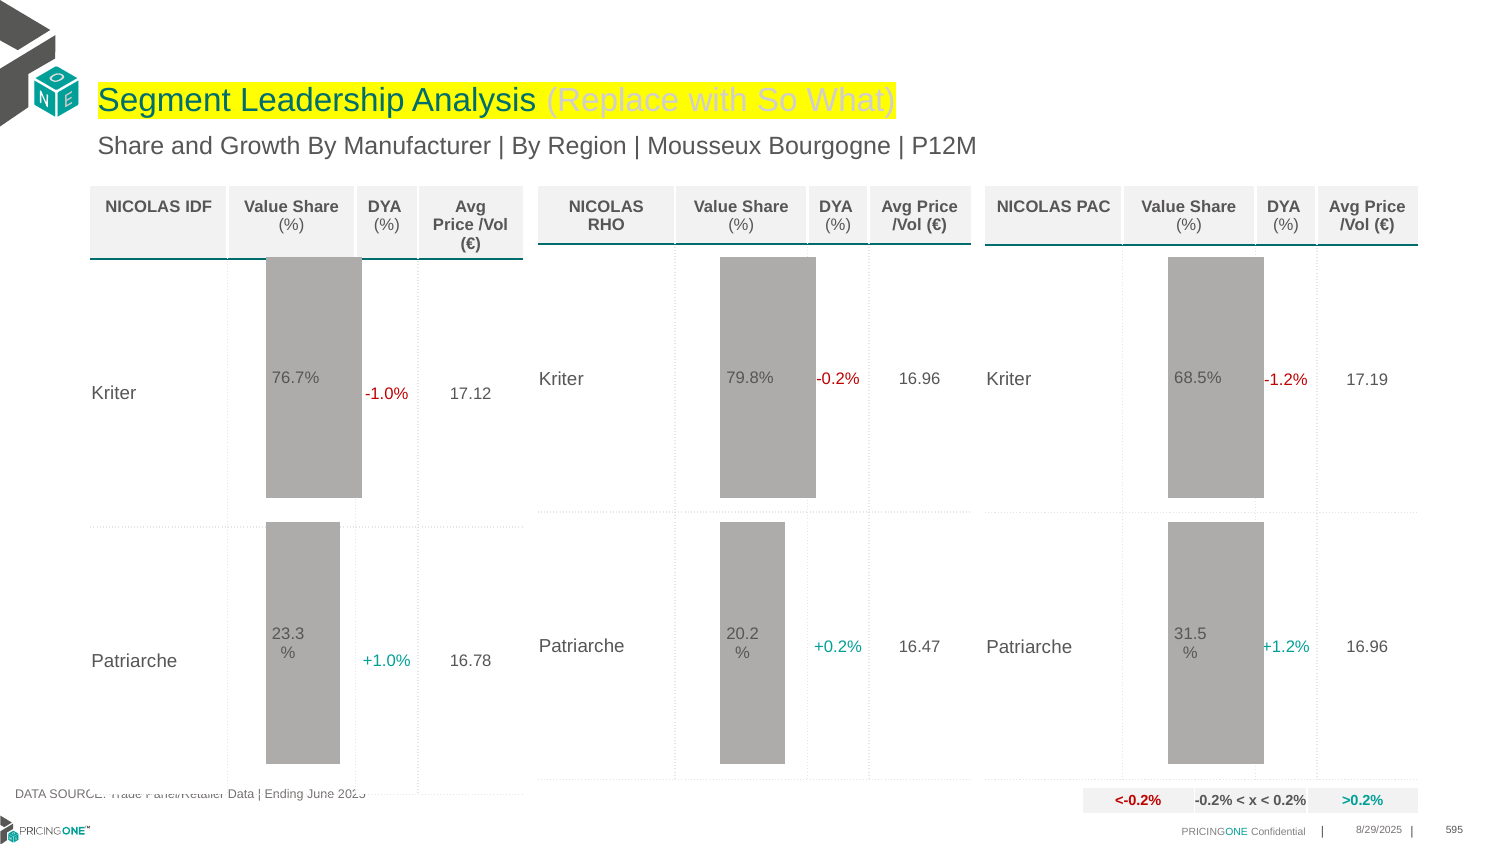

# Segment Leadership Analysis (Replace with So What)
Share and Growth By Manufacturer | By Region | Mousseux Bourgogne | P12M
| NICOLAS RHO | Value Share (%) | DYA (%) | Avg Price /Vol (€) |
| --- | --- | --- | --- |
| Kriter |  | -0.2% | 16.96 |
| Patriarche |  | +0.2% | 16.47 |
| NICOLAS IDF | Value Share (%) | DYA (%) | Avg Price /Vol (€) |
| --- | --- | --- | --- |
| Kriter |  | -1.0% | 17.12 |
| Patriarche |  | +1.0% | 16.78 |
| NICOLAS PAC | Value Share (%) | DYA (%) | Avg Price /Vol (€) |
| --- | --- | --- | --- |
| Kriter |  | -1.2% | 17.19 |
| Patriarche |  | +1.2% | 16.96 |

### Chart

| Category | Mousseux Bourgogne | NICOLAS IDF |
|---|---|
|  | 0.7671608258301704 |

### Chart

| Category | Mousseux Bourgogne | NICOLAS RHO |
|---|---|
|  | 0.7978713942664019 |

### Chart

| Category | Mousseux Bourgogne | NICOLAS PAC |
|---|---|
|  | 0.6850633682980722 |
DATA SOURCE: Trade Panel/Retailer Data | Ending June 2025
| <-0.2% | -0.2% < x < 0.2% | >0.2% |
| --- | --- | --- |

8/29/2025
595